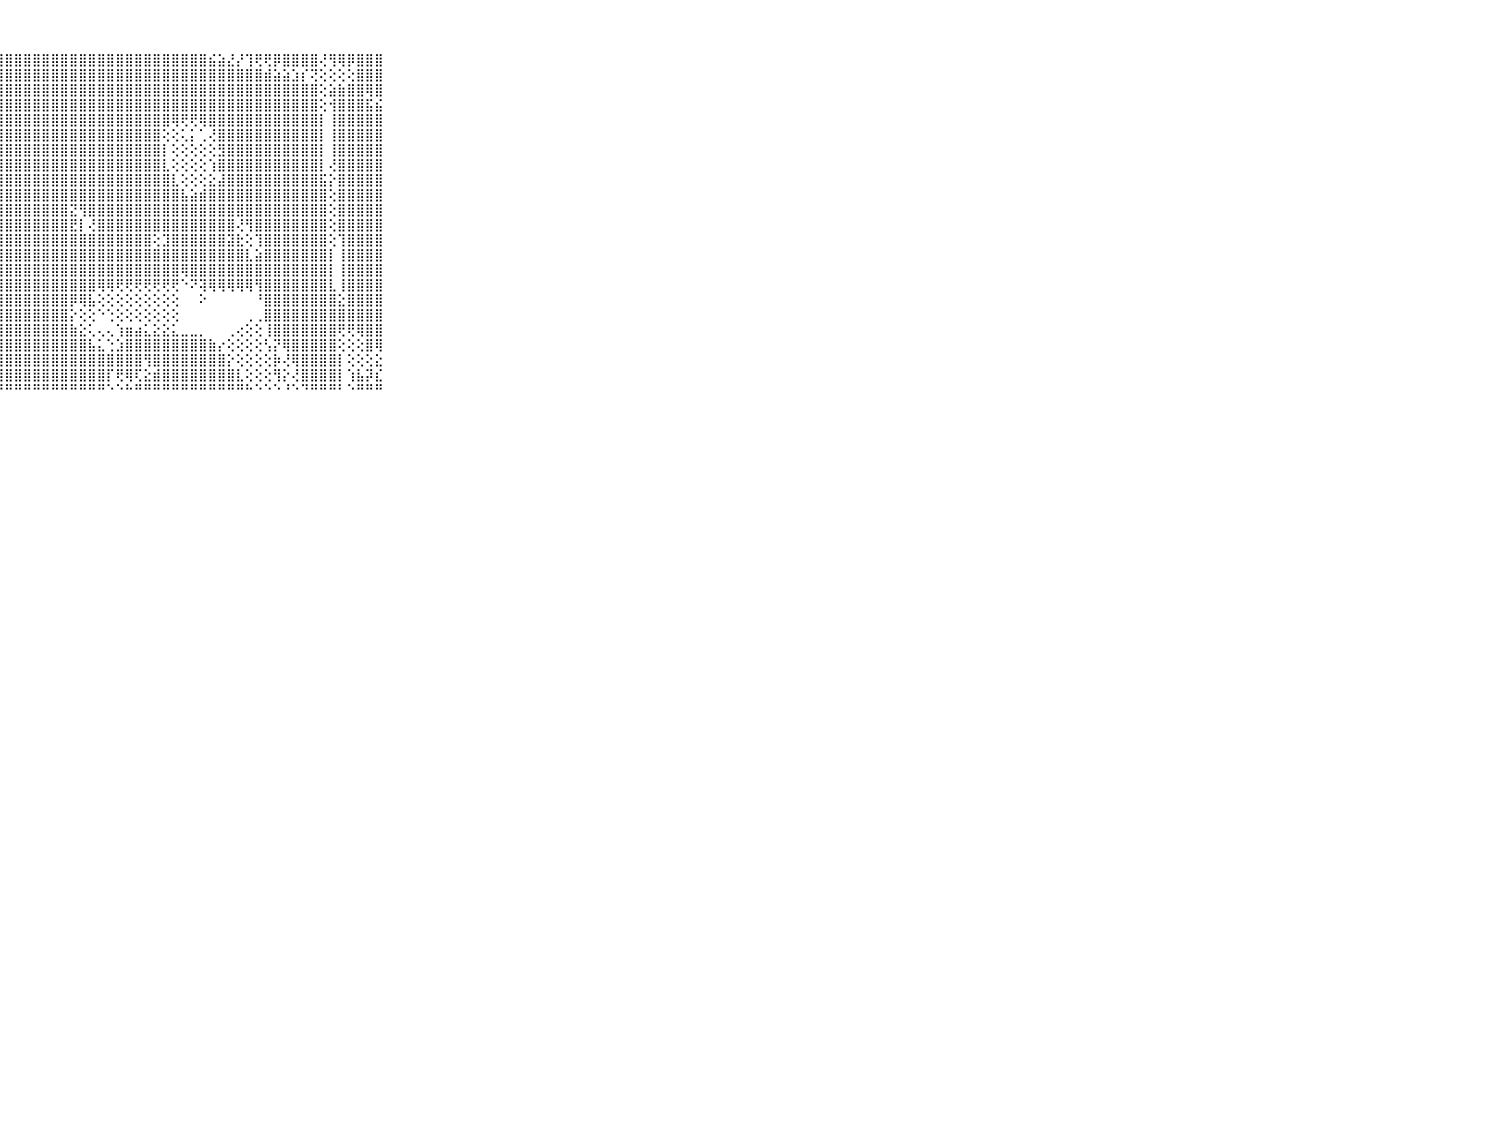

⠀⠀⠀⠀⠀⠀⠀⠀⠀⠀⠀⣿⣿⣿⣿⣿⣿⣿⣿⣿⣿⣿⣿⣿⣿⣿⣿⣿⣿⣿⣿⣿⣿⣿⣿⣿⣿⣿⣿⣿⣿⣿⣿⣿⣿⣿⣿⣿⣿⣿⣮⣵⣜⡜⢹⢟⢟⡿⣿⣿⣿⣿⢜⢻⢿⡿⣿⣿⣿⠀⠀⠀⠀⠀⠀⠀⠀⠀⠀⠀⠀
⠀⠀⠀⠀⠀⠀⠀⠀⠀⠀⠀⣿⣿⣿⣿⣿⣿⣿⣿⣿⣿⣿⣿⣿⣿⣿⣿⣿⣿⣿⣿⣿⣿⣿⣿⣿⣿⣿⣿⣿⣿⣿⣿⣿⣿⣿⣿⣿⣿⣿⣿⣿⣿⣿⣿⣿⣾⣵⣵⣱⡎⢝⢕⢕⢕⢕⣿⣿⣿⠀⠀⠀⠀⠀⠀⠀⠀⠀⠀⠀⠀
⠀⠀⠀⠀⠀⠀⠀⠀⠀⠀⠀⣿⣿⣿⣿⣿⣿⣿⣿⣿⣿⣿⣿⣿⣿⣿⣿⣿⣿⣿⣿⣿⣿⣿⣿⣿⣿⣿⣿⣿⣿⣿⣿⣿⣿⣿⣿⣿⣿⣿⣿⣿⣿⣿⣿⣿⣿⣿⣿⣿⣿⣿⢕⣵⣷⣿⣿⢿⣿⠀⠀⠀⠀⠀⠀⠀⠀⠀⠀⠀⠀
⠀⠀⠀⠀⠀⠀⠀⠀⠀⠀⠀⣿⣿⣿⣿⣿⣿⣿⣿⣿⣿⣿⣿⣿⣿⣿⣿⣿⣿⣿⣿⣿⣿⣿⣿⣿⣿⣿⣿⣿⣿⣿⣿⣿⣿⣿⣿⣿⣿⣿⣿⣿⣿⣿⣿⣿⣿⣿⣿⣿⣿⣿⢕⢺⣿⣿⣿⣯⣮⠀⠀⠀⠀⠀⠀⠀⠀⠀⠀⠀⠀
⠀⠀⠀⠀⠀⠀⠀⠀⠀⠀⠀⣿⣿⣿⣿⣿⣿⣿⣿⣿⣿⣿⣿⣿⣿⣿⣿⣿⣿⣿⣿⣿⣿⣿⣿⣿⣿⣿⣿⣿⣿⣿⣿⣿⣿⣿⢿⢟⢟⢿⣿⣿⣿⣿⣿⣿⣿⣿⣿⣿⣿⣿⡇⢸⣿⣿⣿⣿⣿⠀⠀⠀⠀⠀⠀⠀⠀⠀⠀⠀⠀
⠀⠀⠀⠀⠀⠀⠀⠀⠀⠀⠀⣿⣿⣿⣿⣿⣿⣿⣿⣿⣿⣿⣿⣿⣿⣿⣿⣿⣿⣿⣿⣿⣿⣿⣿⣿⣿⣿⣿⣿⣿⣿⣿⣿⣿⢕⢕⢅⡅⢁⢜⣿⣿⣿⣿⣿⣿⣿⣿⣿⣿⣿⡇⢸⣿⣿⣿⣿⣿⠀⠀⠀⠀⠀⠀⠀⠀⠀⠀⠀⠀
⠀⠀⠀⠀⠀⠀⠀⠀⠀⠀⠀⣿⣿⣿⣿⣿⣿⣿⣿⣿⣿⣿⣿⣿⣿⣿⣿⣿⣿⣿⣿⣿⣿⣿⣿⣿⣿⣿⣿⣿⣿⣿⣿⣿⣿⡇⢕⢕⢕⢕⢕⣻⣿⣿⣿⣿⣿⣿⣿⣿⣿⣿⡇⢸⣿⣿⣿⣿⣿⠀⠀⠀⠀⠀⠀⠀⠀⠀⠀⠀⠀
⠀⠀⠀⠀⠀⠀⠀⠀⠀⠀⠀⣿⣿⣿⣿⣿⣿⣿⣿⣿⣿⣿⣿⣿⣿⣿⣿⣿⣿⣿⣿⣿⣿⣿⣿⣿⣿⣿⣿⣿⣿⣿⣿⣿⣿⣇⢕⢕⢕⢕⢱⣿⣿⣿⣿⣿⣿⣿⣿⣿⣿⣿⡇⢜⣿⣿⣿⣿⣿⠀⠀⠀⠀⠀⠀⠀⠀⠀⠀⠀⠀
⠀⠀⠀⠀⠀⠀⠀⠀⠀⠀⠀⣿⣿⣿⣿⣿⣿⣿⣿⣿⣿⣿⣿⣿⣿⣿⣿⣿⣿⣿⣿⣿⣿⣿⣿⣿⣿⣿⣿⣿⣿⣿⣿⣿⣿⣿⣇⢕⢕⢕⣕⣼⣿⣿⣿⣿⣿⣿⣿⣿⣿⣿⣯⡕⣿⣿⣿⣿⣿⠀⠀⠀⠀⠀⠀⠀⠀⠀⠀⠀⠀
⠀⠀⠀⠀⠀⠀⠀⠀⠀⠀⠀⣿⣿⣿⣿⣿⣿⣿⣿⣿⣿⣿⣿⣿⣿⣿⣿⣿⣿⣿⣿⣿⣿⣿⣿⣿⣿⣿⣿⣿⣿⣿⣿⣿⣿⣿⣿⣧⣵⣾⣿⣿⣿⣿⣿⣿⣿⣿⣿⣿⣿⣿⣿⢕⣿⣿⣿⣿⣿⠀⠀⠀⠀⠀⠀⠀⠀⠀⠀⠀⠀
⠀⠀⠀⠀⠀⠀⠀⠀⠀⠀⠀⣿⣿⣿⣿⣿⣿⣿⣿⣿⣿⣿⣿⣿⣿⣿⣿⣿⣿⣿⣿⣿⣿⣿⣿⣝⢻⣿⣿⣿⣿⣿⣿⣿⣿⣿⣿⣿⣿⣿⣿⣿⣿⣿⣿⣿⣿⣿⣿⣿⣿⣿⣿⢕⣿⣿⣿⣿⣿⠀⠀⠀⠀⠀⠀⠀⠀⠀⠀⠀⠀
⠀⠀⠀⠀⠀⠀⠀⠀⠀⠀⠀⣿⣿⣿⣿⣿⣿⣿⣿⣿⣿⣿⣿⣿⣿⣿⣿⣿⣿⣿⣿⣿⣿⣿⣿⣟⡇⢜⣿⣿⣿⣿⣿⣿⣿⣿⣿⣿⣿⣿⣿⣿⣿⢜⢻⣿⣿⣿⣿⣿⣿⣿⣿⢕⣿⣿⣿⣿⣿⠀⠀⠀⠀⠀⠀⠀⠀⠀⠀⠀⠀
⠀⠀⠀⠀⠀⠀⠀⠀⠀⠀⠀⣿⣿⣿⣿⣿⣿⣿⣿⣿⣿⣿⣿⣿⣿⣿⣿⣿⣿⣿⣿⣿⣿⣿⣿⣿⣿⣿⣿⣿⣿⣿⣿⣿⢕⣹⣿⣿⣿⣿⣿⣿⣽⣗⢕⢹⣿⣿⣿⣿⣿⣿⣿⢕⢹⣿⣿⣿⣿⠀⠀⠀⠀⠀⠀⠀⠀⠀⠀⠀⠀
⠀⠀⠀⠀⠀⠀⠀⠀⠀⠀⠀⣿⣿⣿⣿⣿⣿⣿⣿⣿⣿⣿⣿⣿⣿⣿⣿⣿⣿⣿⣿⣿⣿⣿⣿⣿⣿⣿⣿⣿⣿⣿⣿⣿⣿⣿⣿⣿⣿⣿⣿⣿⣿⣿⣇⣵⣿⣿⣿⣿⣿⣿⣿⡇⢸⣿⣿⣿⣿⠀⠀⠀⠀⠀⠀⠀⠀⠀⠀⠀⠀
⠀⠀⠀⠀⠀⠀⠀⠀⠀⠀⠀⣿⣿⣿⣿⣿⣿⣿⣿⣿⣿⣿⣿⣿⣿⣿⣿⣿⣿⣿⣿⣿⣿⣿⣿⣿⣿⣿⣿⣿⣿⣿⣿⣿⣿⣿⣿⢿⣿⣿⣿⣿⣿⣿⣿⣿⣿⣿⣿⣿⣿⣿⣿⡇⢸⣿⣿⣿⣿⠀⠀⠀⠀⠀⠀⠀⠀⠀⠀⠀⠀
⠀⠀⠀⠀⠀⠀⠀⠀⠀⠀⠀⣿⣿⣿⣿⣿⣿⣿⣿⣿⣿⣿⣿⣿⣿⣿⣿⣿⣿⣿⣿⣿⣿⣿⣿⣿⣿⣿⢿⢿⢟⢟⢟⢟⢟⢟⢟⠑⠝⢽⢿⢿⢿⢿⢿⢻⣿⣿⣿⣿⣿⣿⣿⣇⢸⣿⣿⣿⣿⠀⠀⠀⠀⠀⠀⠀⠀⠀⠀⠀⠀
⠀⠀⠀⠀⠀⠀⠀⠀⠀⠀⠀⣿⣿⣿⣿⣿⣿⣿⣿⣿⣿⣿⣿⣿⣿⣿⣿⣿⣿⣿⣿⣿⣿⣿⣿⡿⢿⣧⢕⢕⢕⢕⢕⢕⢕⢕⢕⠀⠀⠕⠀⠀⠀⠀⠀⠘⣿⣿⣿⣿⣿⣿⣿⣿⣕⣿⣿⣿⣿⠀⠀⠀⠀⠀⠀⠀⠀⠀⠀⠀⠀
⠀⠀⠀⠀⠀⠀⠀⠀⠀⠀⠀⣿⣿⣿⣿⣿⣿⣿⣿⣿⣿⣿⣿⣿⣿⣿⣿⣿⣿⣿⣿⣿⣿⣿⣿⡕⢕⢕⠑⢑⢕⢕⢕⢕⢕⢕⢕⠀⠀⠀⠀⠀⠀⠀⢀⢀⣿⣿⣿⣿⣿⣿⣿⣿⣿⣿⣿⣿⣿⠀⠀⠀⠀⠀⠀⠀⠀⠀⠀⠀⠀
⠀⠀⠀⠀⠀⠀⠀⠀⠀⠀⠀⣿⣿⣿⣿⣿⣿⣿⣿⣿⣿⣿⣿⣿⣿⣿⣿⣿⣿⣿⣿⣿⣿⣿⣿⣷⣕⢅⢄⢄⢱⣶⣴⣅⣕⣕⣅⣀⣀⡀⠀⠀⢀⢔⢕⢕⢸⣿⣿⣿⣿⣿⣿⣿⢟⢟⢿⣿⣿⠀⠀⠀⠀⠀⠀⠀⠀⠀⠀⠀⠀
⠀⠀⠀⠀⠀⠀⠀⠀⠀⠀⠀⣿⣿⣿⣿⣿⣿⣿⣿⣿⣿⣿⣿⣿⣿⣿⣿⣿⣿⣿⣿⣿⣿⣿⣿⣿⣿⣧⣅⢑⣱⣿⣿⣿⣿⣿⣿⣿⣿⣿⣷⡔⢕⢕⢕⢕⢣⡝⢿⣿⣿⣿⣿⣿⢕⢕⢕⣿⢿⠀⠀⠀⠀⠀⠀⠀⠀⠀⠀⠀⠀
⠀⠀⠀⠀⠀⠀⠀⠀⠀⠀⠀⣿⣿⣿⣿⣿⣿⣿⣿⣿⣿⣿⣿⣿⣿⣿⣿⣿⣿⣿⣿⣿⣿⣿⣿⣿⣿⣿⣿⣿⣿⣿⣿⢻⣿⣿⣿⣿⣿⣿⣿⣿⡕⢕⢕⢕⢕⡷⢜⢿⣿⣿⣿⣿⡇⢕⢕⢕⣕⠀⠀⠀⠀⠀⠀⠀⠀⠀⠀⠀⠀
⠀⠀⠀⠀⠀⠀⠀⠀⠀⠀⠀⣿⣿⣿⣿⣿⣿⣿⣿⣿⣿⣿⣿⣿⣿⣿⣿⣿⣿⣿⣿⣿⣿⣿⣿⣿⣿⣿⣿⡏⢟⢿⢏⣕⣾⣿⣿⣿⣿⣿⣿⣿⣿⣇⢕⢕⢕⢻⡕⢜⣿⣿⣿⣿⡇⢱⣧⡽⣎⠀⠀⠀⠀⠀⠀⠀⠀⠀⠀⠀⠀
⠀⠀⠀⠀⠀⠀⠀⠀⠀⠀⠀⠛⠛⠛⠛⠛⠛⠛⠛⠛⠛⠛⠛⠛⠛⠛⠛⠛⠛⠛⠛⠛⠛⠛⠛⠛⠛⠛⠛⠑⠑⠓⠛⠛⠛⠛⠛⠛⠛⠛⠛⠛⠛⠛⠓⠑⠑⠑⠘⠑⠙⠛⠛⠛⠃⠑⠛⠛⠛⠀⠀⠀⠀⠀⠀⠀⠀⠀⠀⠀⠀